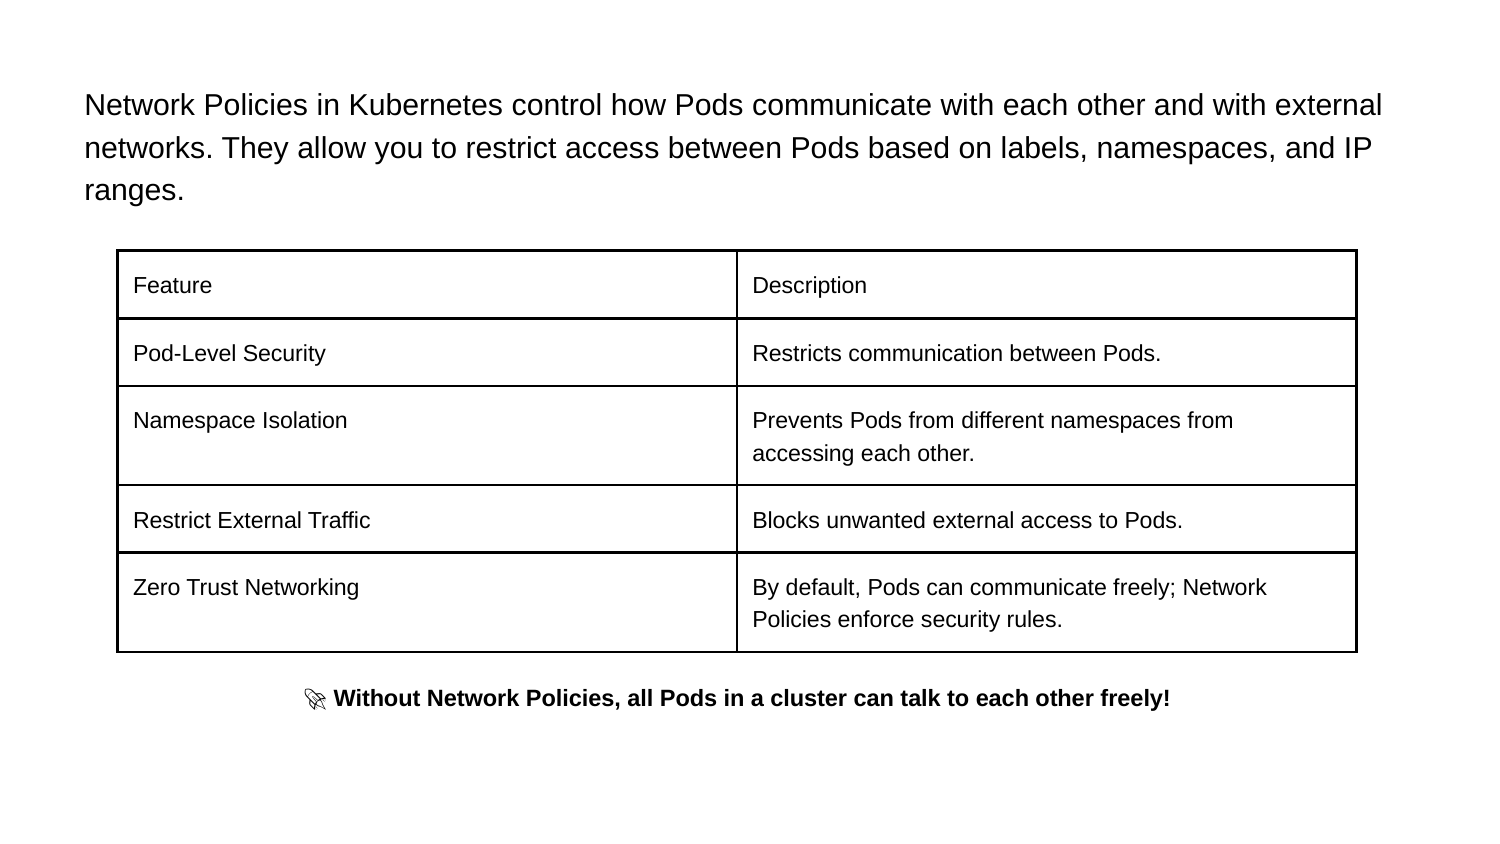

Network Policies in Kubernetes control how Pods communicate with each other and with external networks. They allow you to restrict access between Pods based on labels, namespaces, and IP ranges.
| Feature | Description |
| --- | --- |
| Pod-Level Security | Restricts communication between Pods. |
| Namespace Isolation | Prevents Pods from different namespaces from accessing each other. |
| Restrict External Traffic | Blocks unwanted external access to Pods. |
| Zero Trust Networking | By default, Pods can communicate freely; Network Policies enforce security rules. |
🚀 Without Network Policies, all Pods in a cluster can talk to each other freely!